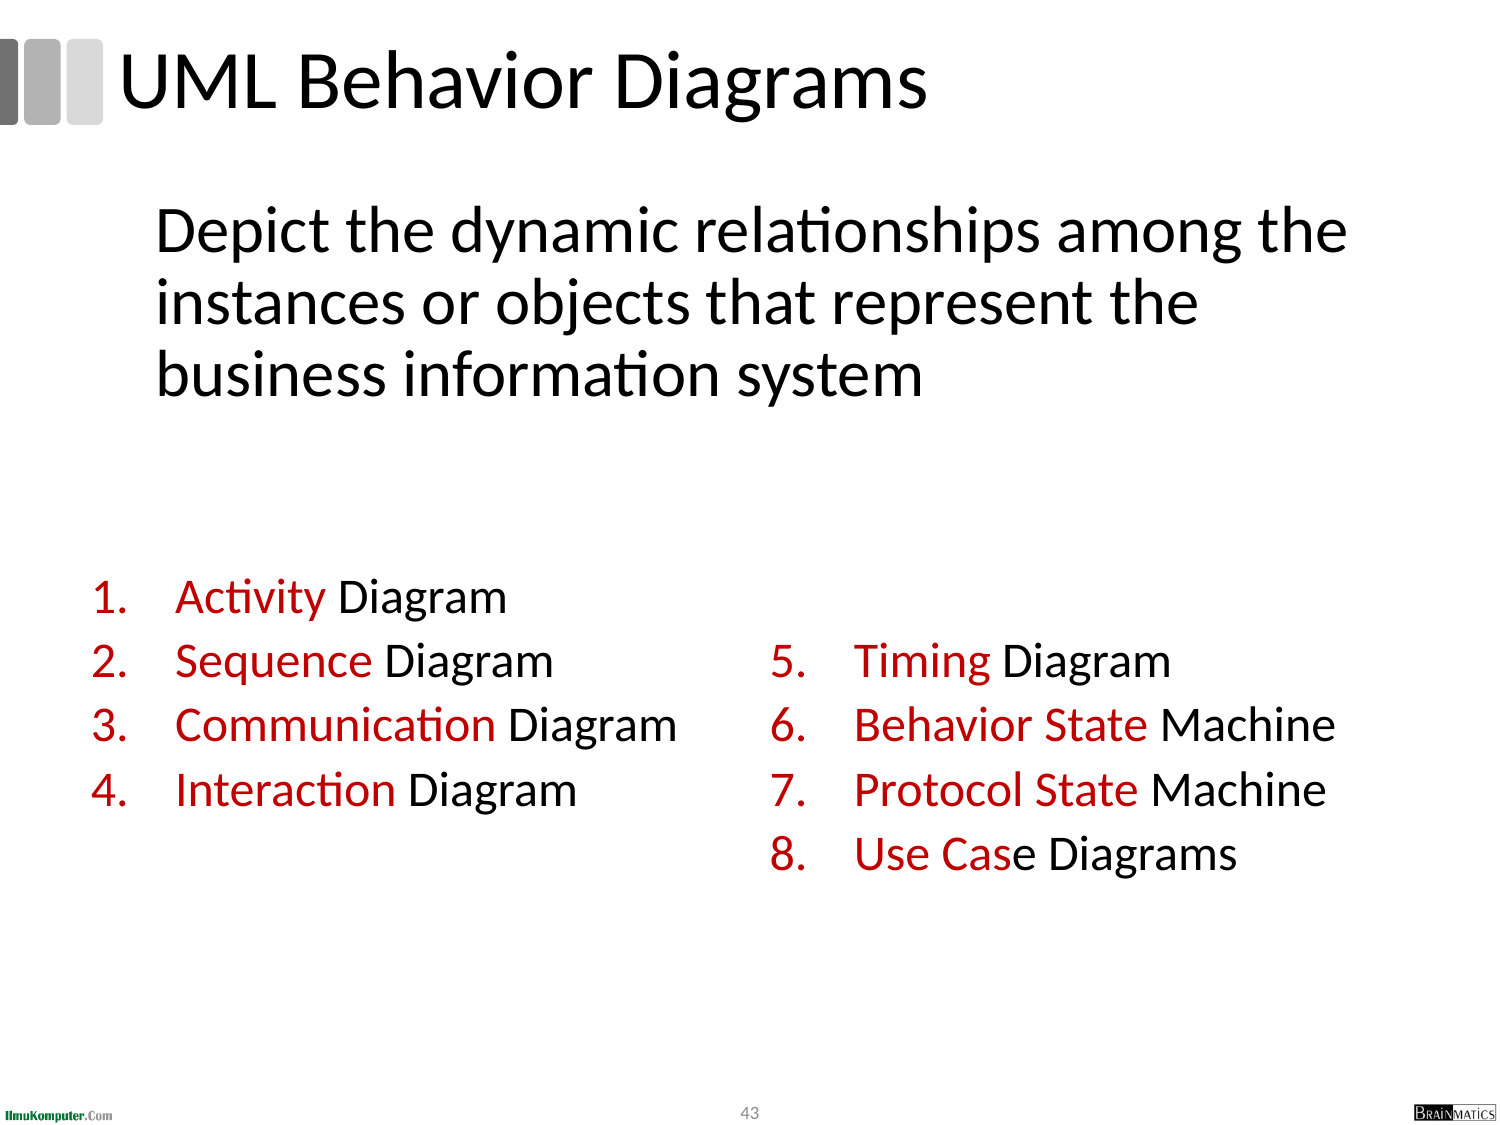

# UML Behavior Diagrams
	Depict the dynamic relationships among the instances or objects that represent the business information system
Activity Diagram
Sequence Diagram
Communication Diagram
Interaction Diagram

Timing Diagram
Behavior State Machine
Protocol State Machine
Use Case Diagrams

43